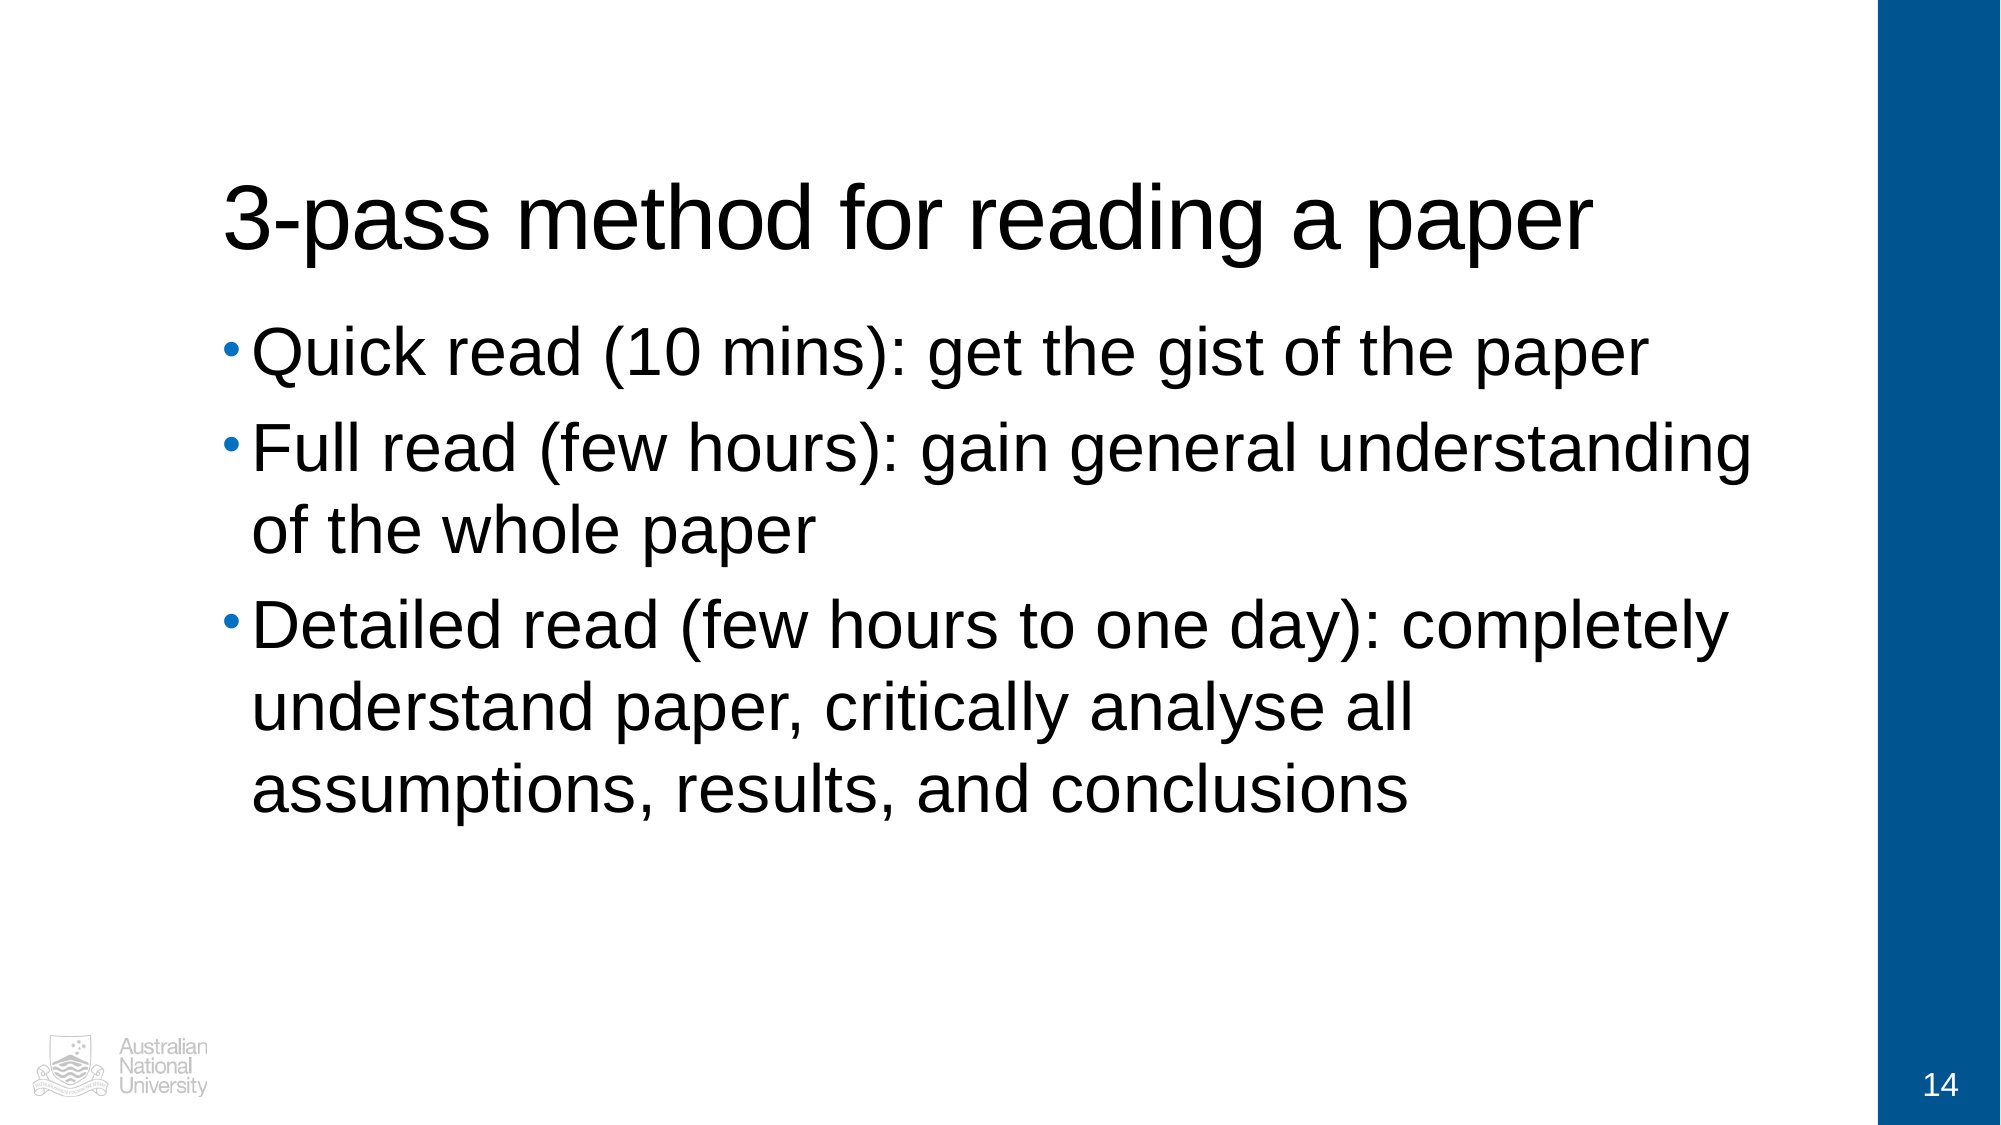

# 3-pass method for reading a paper
Quick read (10 mins): get the gist of the paper
Full read (few hours): gain general understanding of the whole paper
Detailed read (few hours to one day): completely understand paper, critically analyse all assumptions, results, and conclusions

14